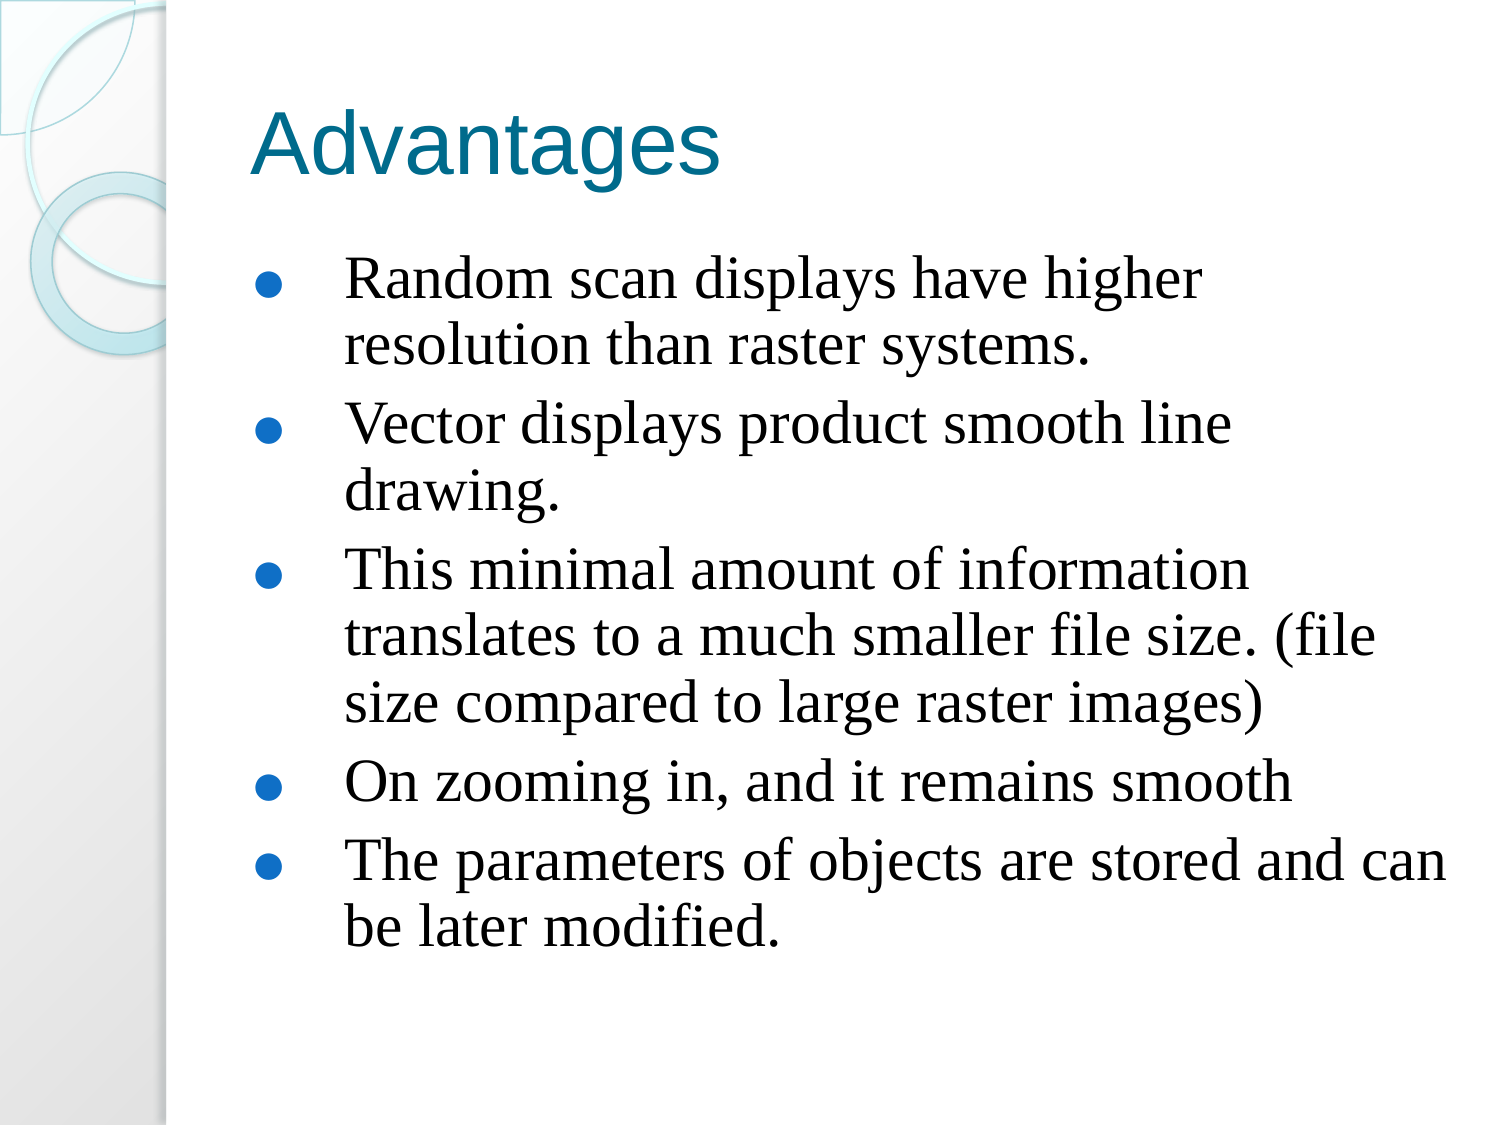

# Advantages
Random scan displays have higher resolution than raster systems.
Vector displays product smooth line drawing.
This minimal amount of information translates to a much smaller file size. (file size compared to large raster images)
On zooming in, and it remains smooth
The parameters of objects are stored and can be later modified.